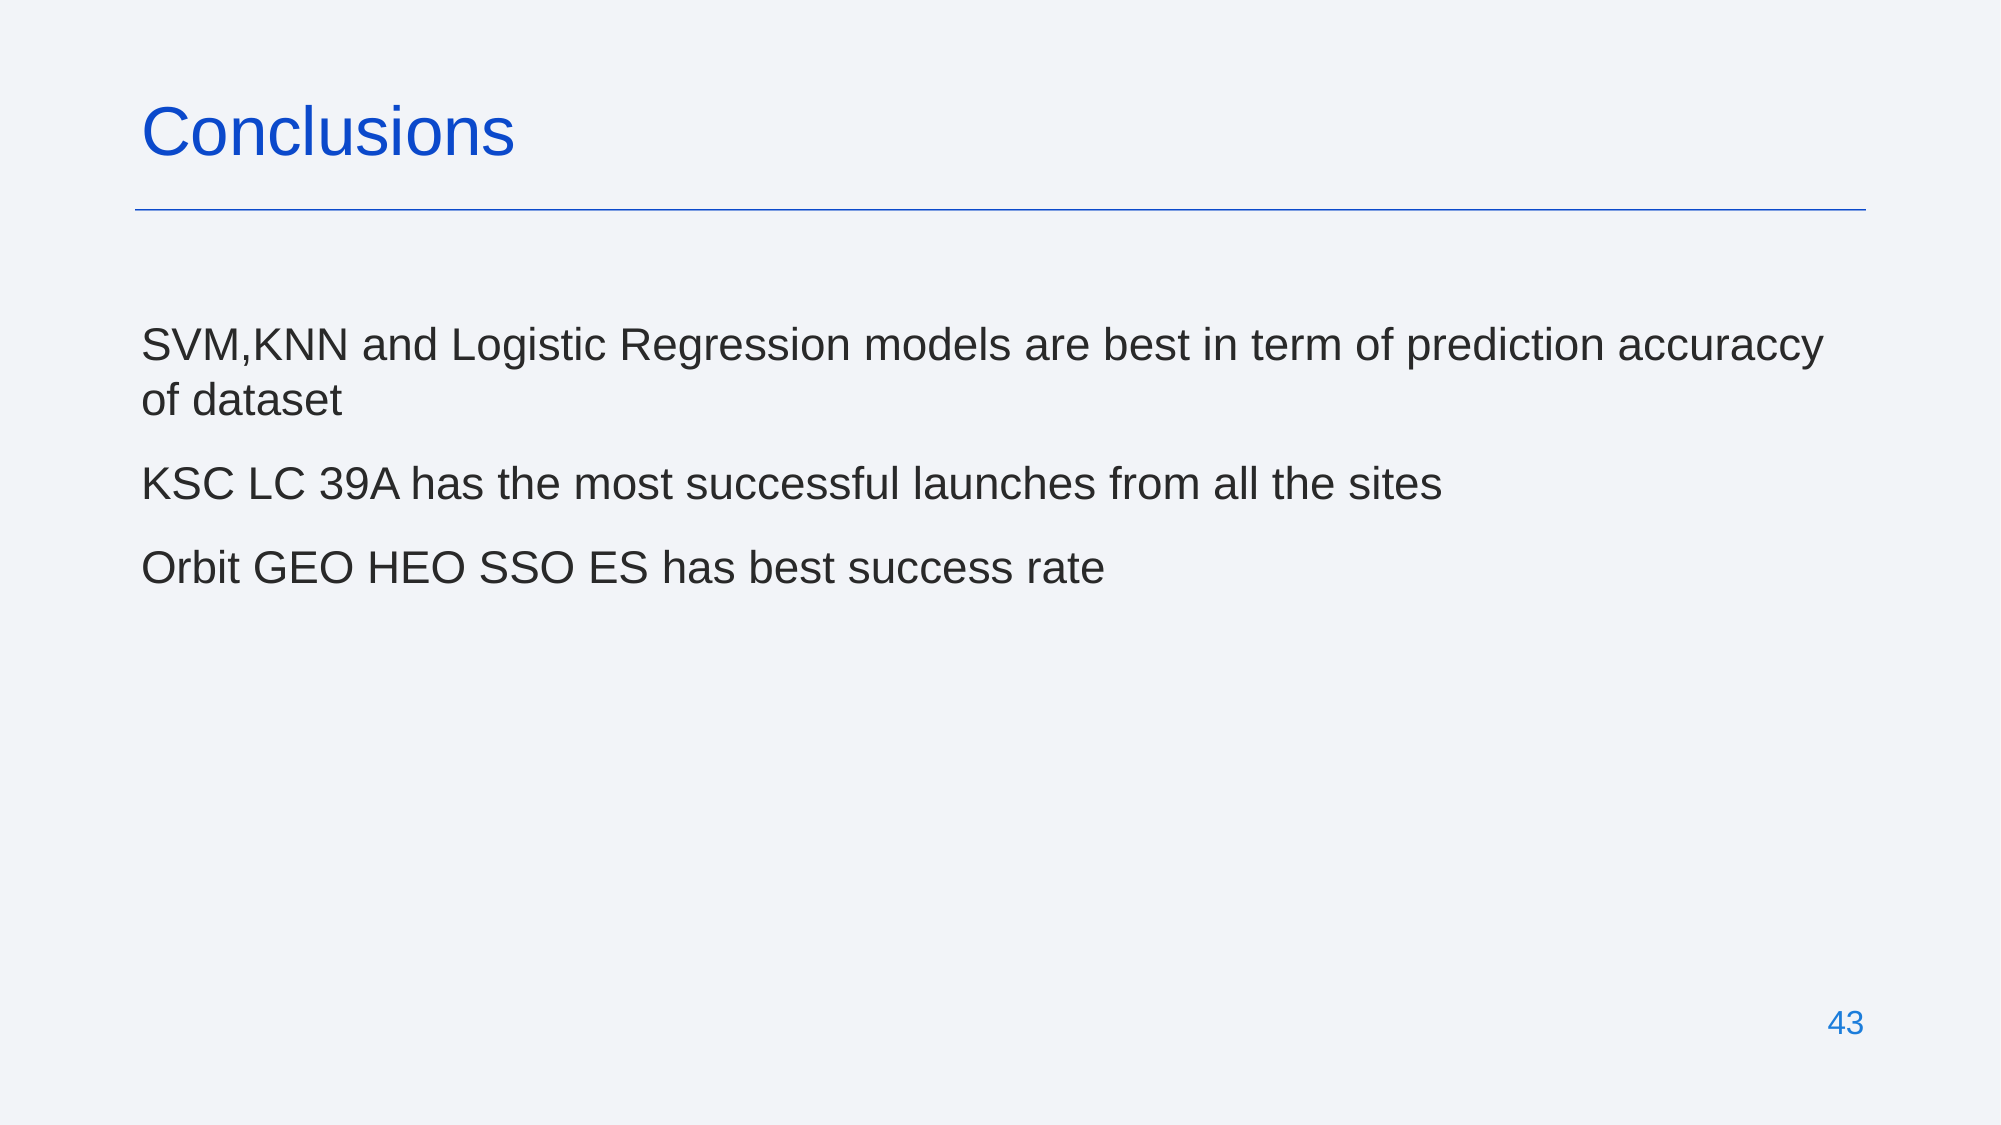

Conclusions
SVM,KNN and Logistic Regression models are best in term of prediction accuraccy of dataset
KSC LC 39A has the most successful launches from all the sites
Orbit GEO HEO SSO ES has best success rate
43